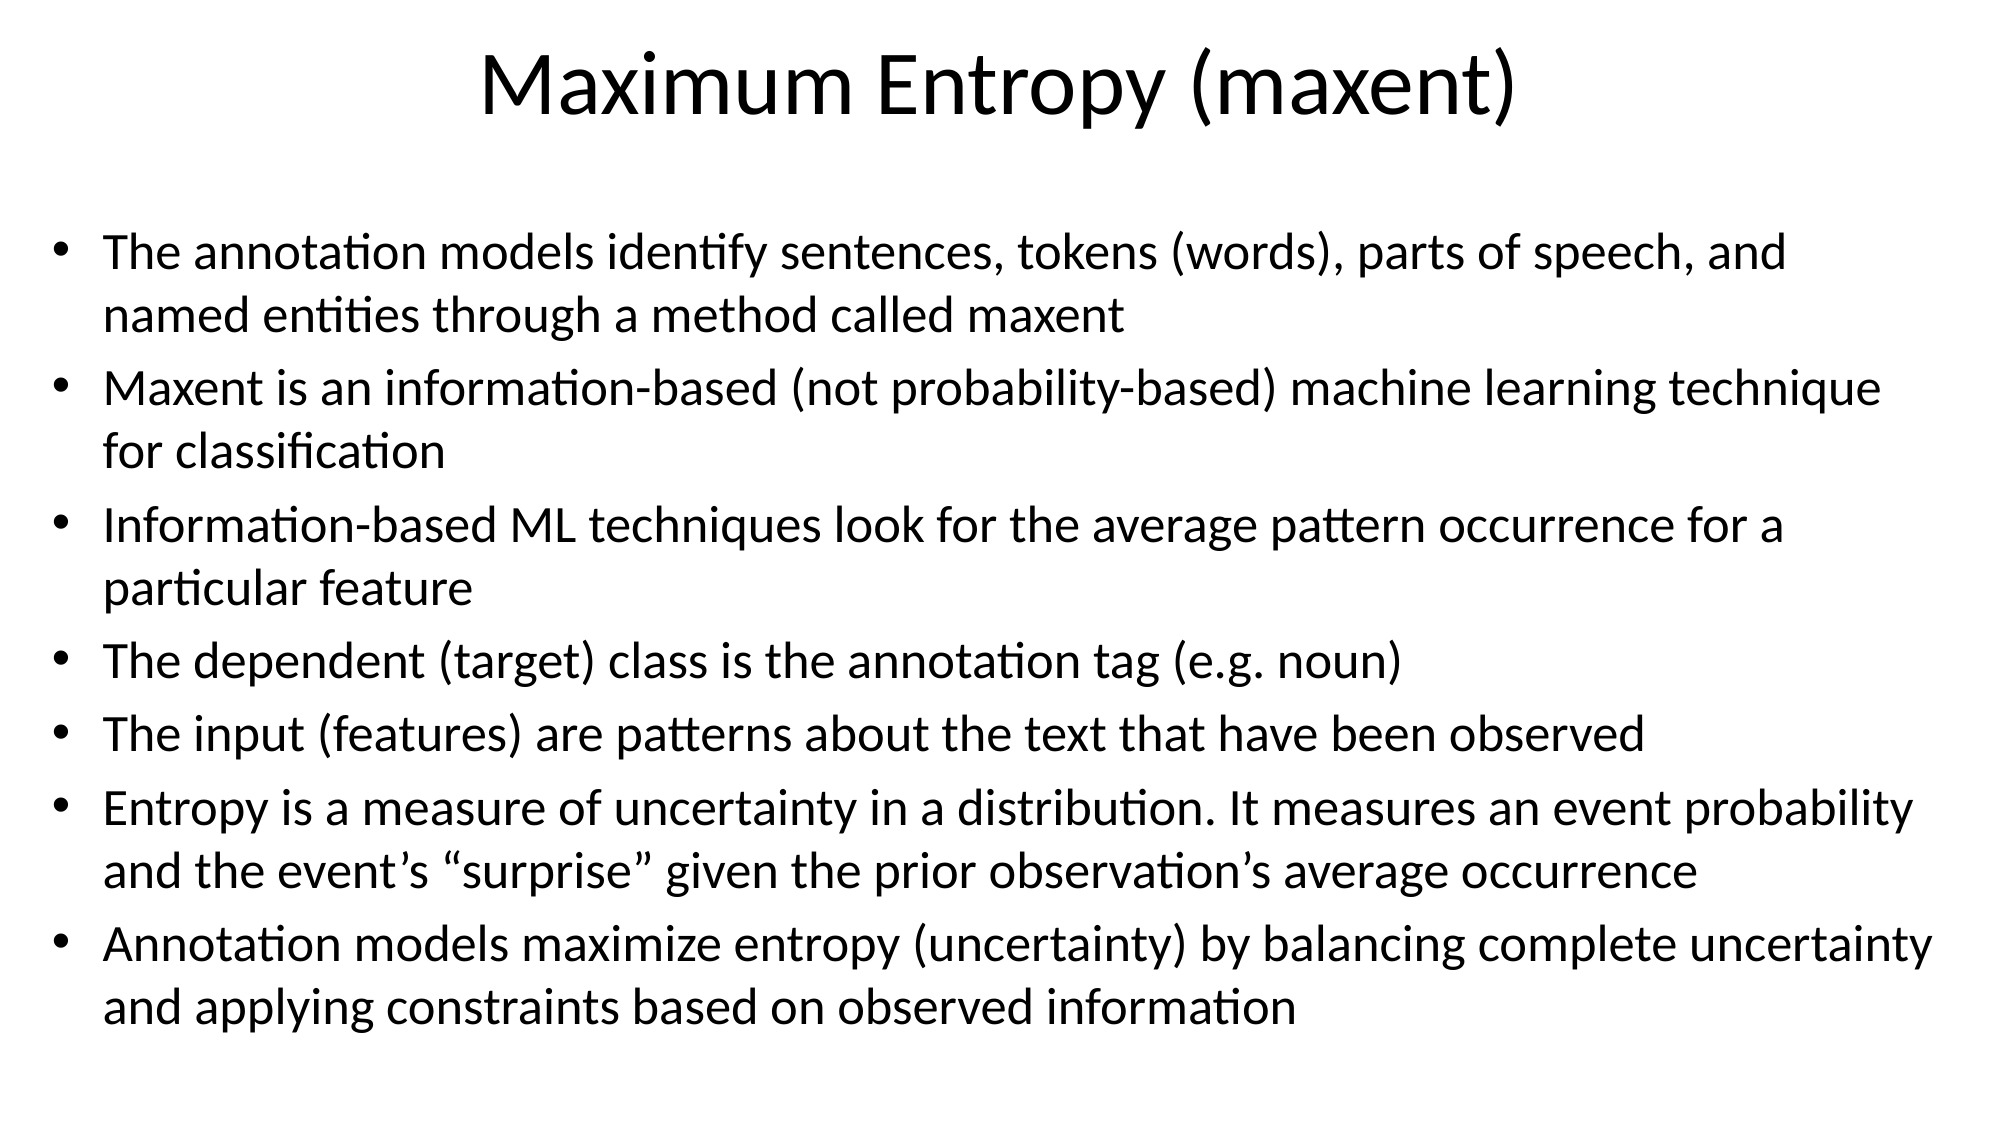

# Maximum Entropy (maxent)
The annotation models identify sentences, tokens (words), parts of speech, and named entities through a method called maxent
Maxent is an information-based (not probability-based) machine learning technique for classification
Information-based ML techniques look for the average pattern occurrence for a particular feature
The dependent (target) class is the annotation tag (e.g. noun)
The input (features) are patterns about the text that have been observed
Entropy is a measure of uncertainty in a distribution. It measures an event probability and the event’s “surprise” given the prior observation’s average occurrence
Annotation models maximize entropy (uncertainty) by balancing complete uncertainty and applying constraints based on observed information